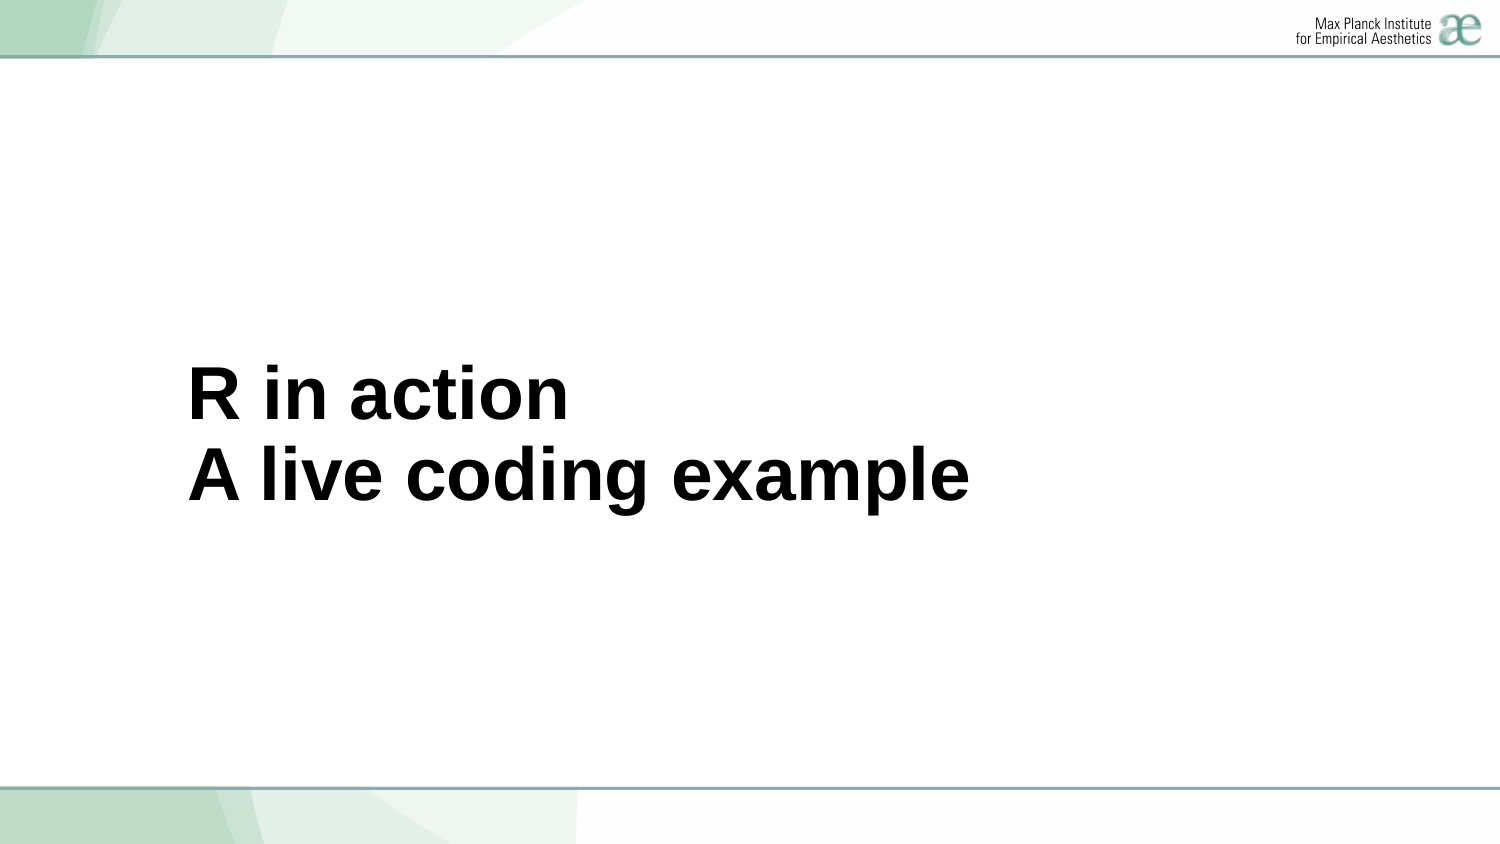

# R in action A live coding example